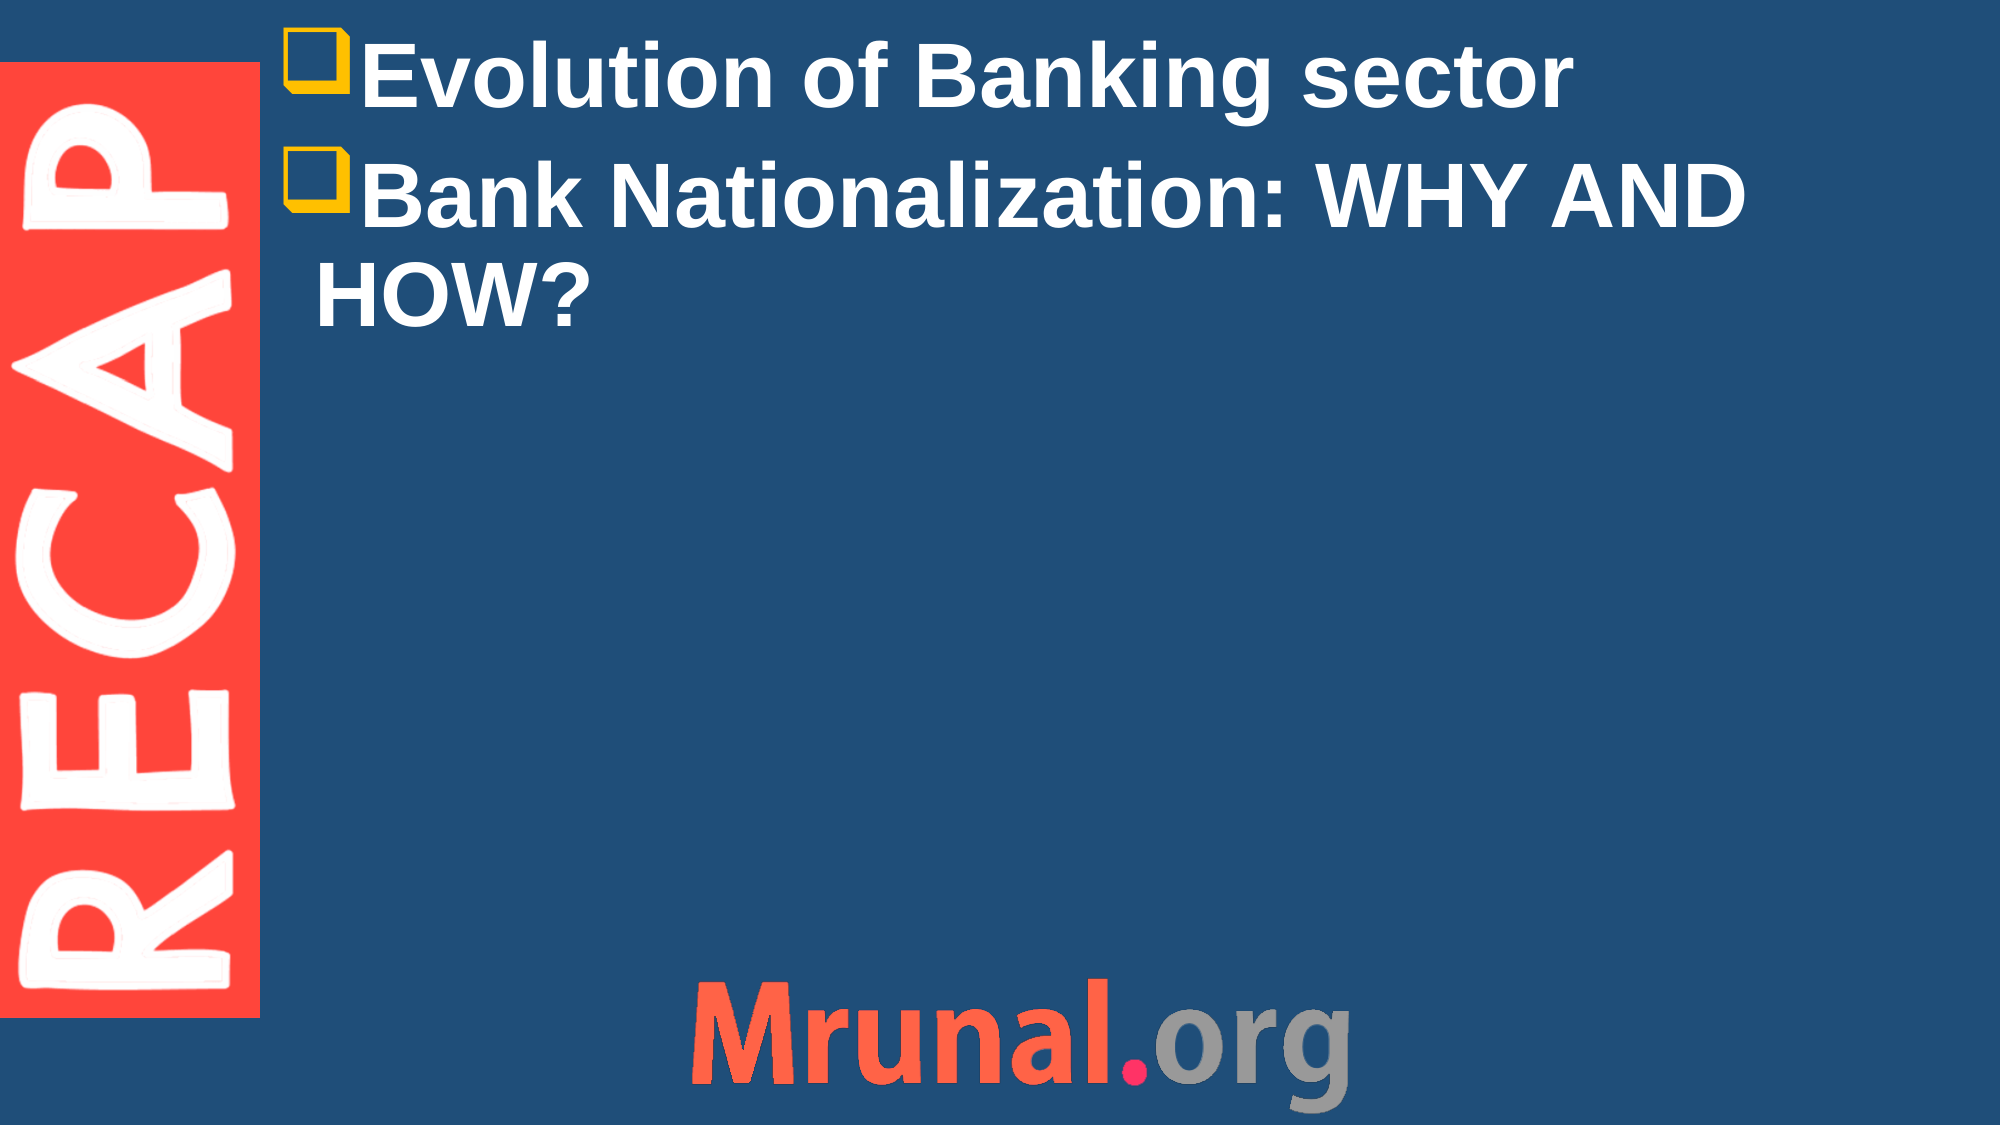

Evolution of Banking sector
Bank Nationalization: WHY AND HOW?